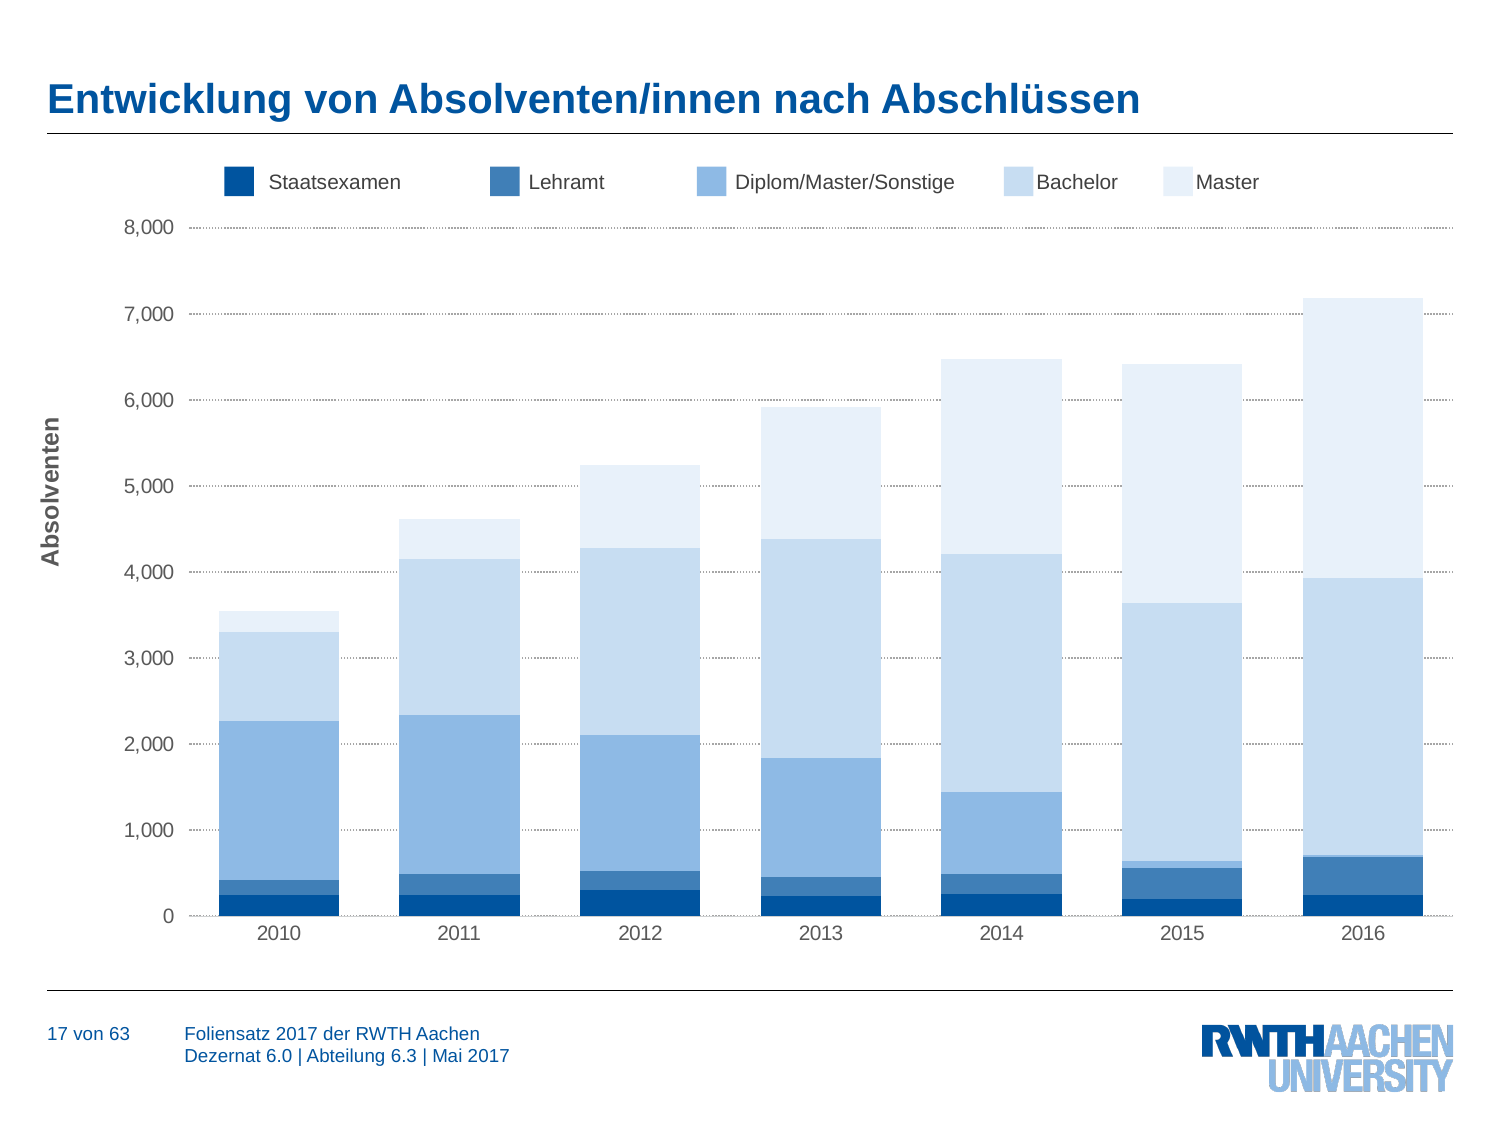

# Entwicklung von Absolventen/innen nach Abschlüssen
Staatsexamen
Lehramt
Diplom/Master/Sonstige
Bachelor
Master

### Chart

| Category | Staatsexamen | Lehramt | Diplom/Magister/Sonstige | Bachelor | Master |
|---|---|---|---|---|---|
| 2010 | 252.0 | 169.0 | 1853.0 | 1032.0 | 241.0 |
| 2011 | 250.0 | 241.0 | 1850.0 | 1813.0 | 466.0 |
| 2012 | 303.0 | 221.0 | 1582.0 | 2176.0 | 962.0 |
| 2013 | 237.0 | 216.0 | 1382.0 | 2544.0 | 1536.0 |
| 2014 | 253.0 | 242.0 | 954.0 | 2760.0 | 2271.0 |
| 2015 | 203.0 | 352.0 | 92.0 | 2998.0 | 2778.0 |
| 2016 | 250.0 | 442.0 | 19.0 | 3224.0 | 3249.0 |
Absolventen
17 von 63